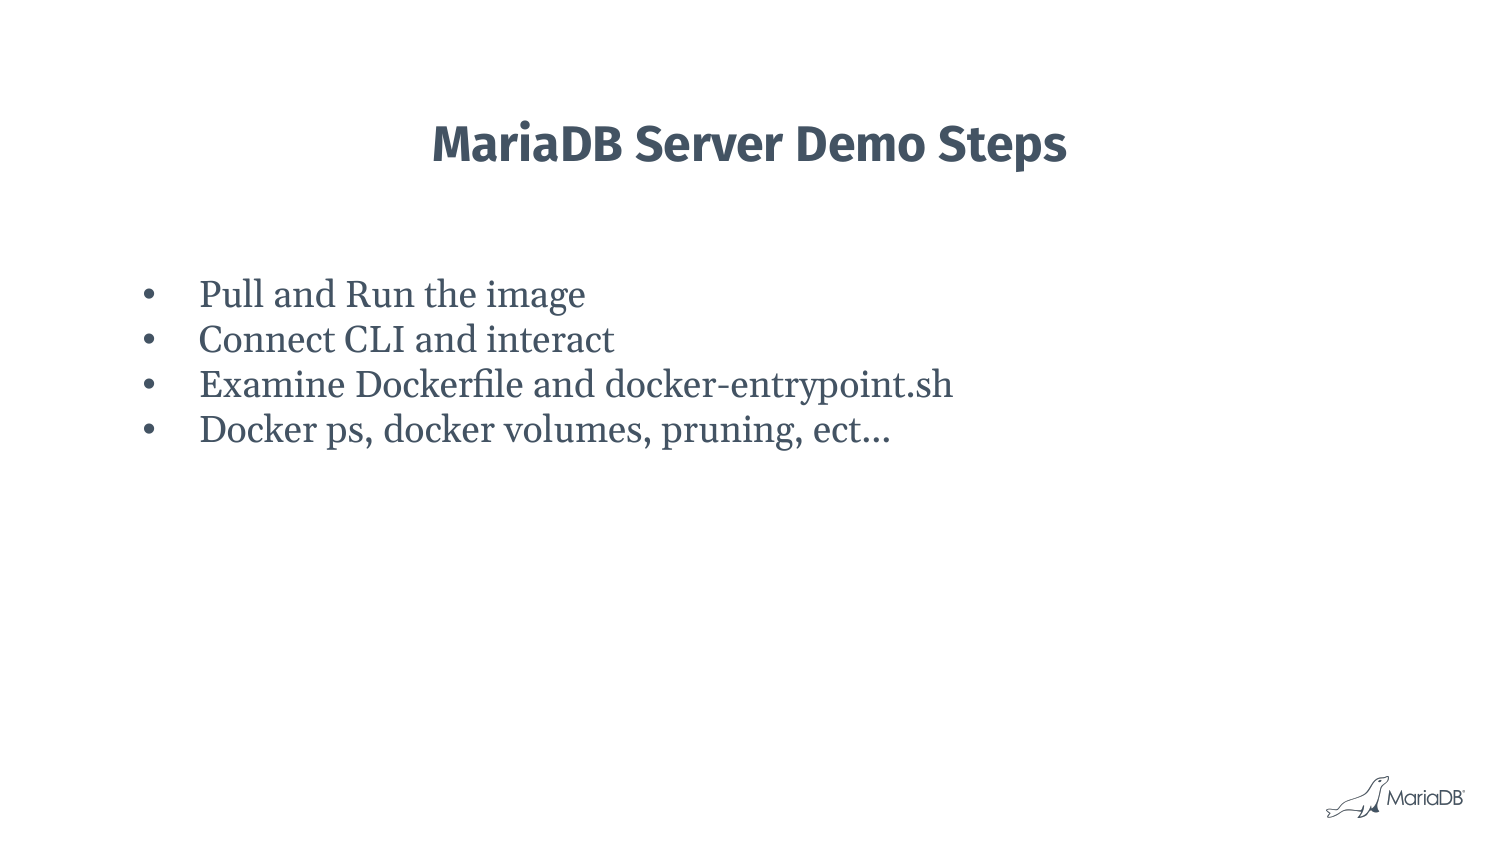

# MariaDB Server Demo Steps

Pull and Run the image
Connect CLI and interact
Examine Dockerfile and docker-entrypoint.sh
Docker ps, docker volumes, pruning, ect...